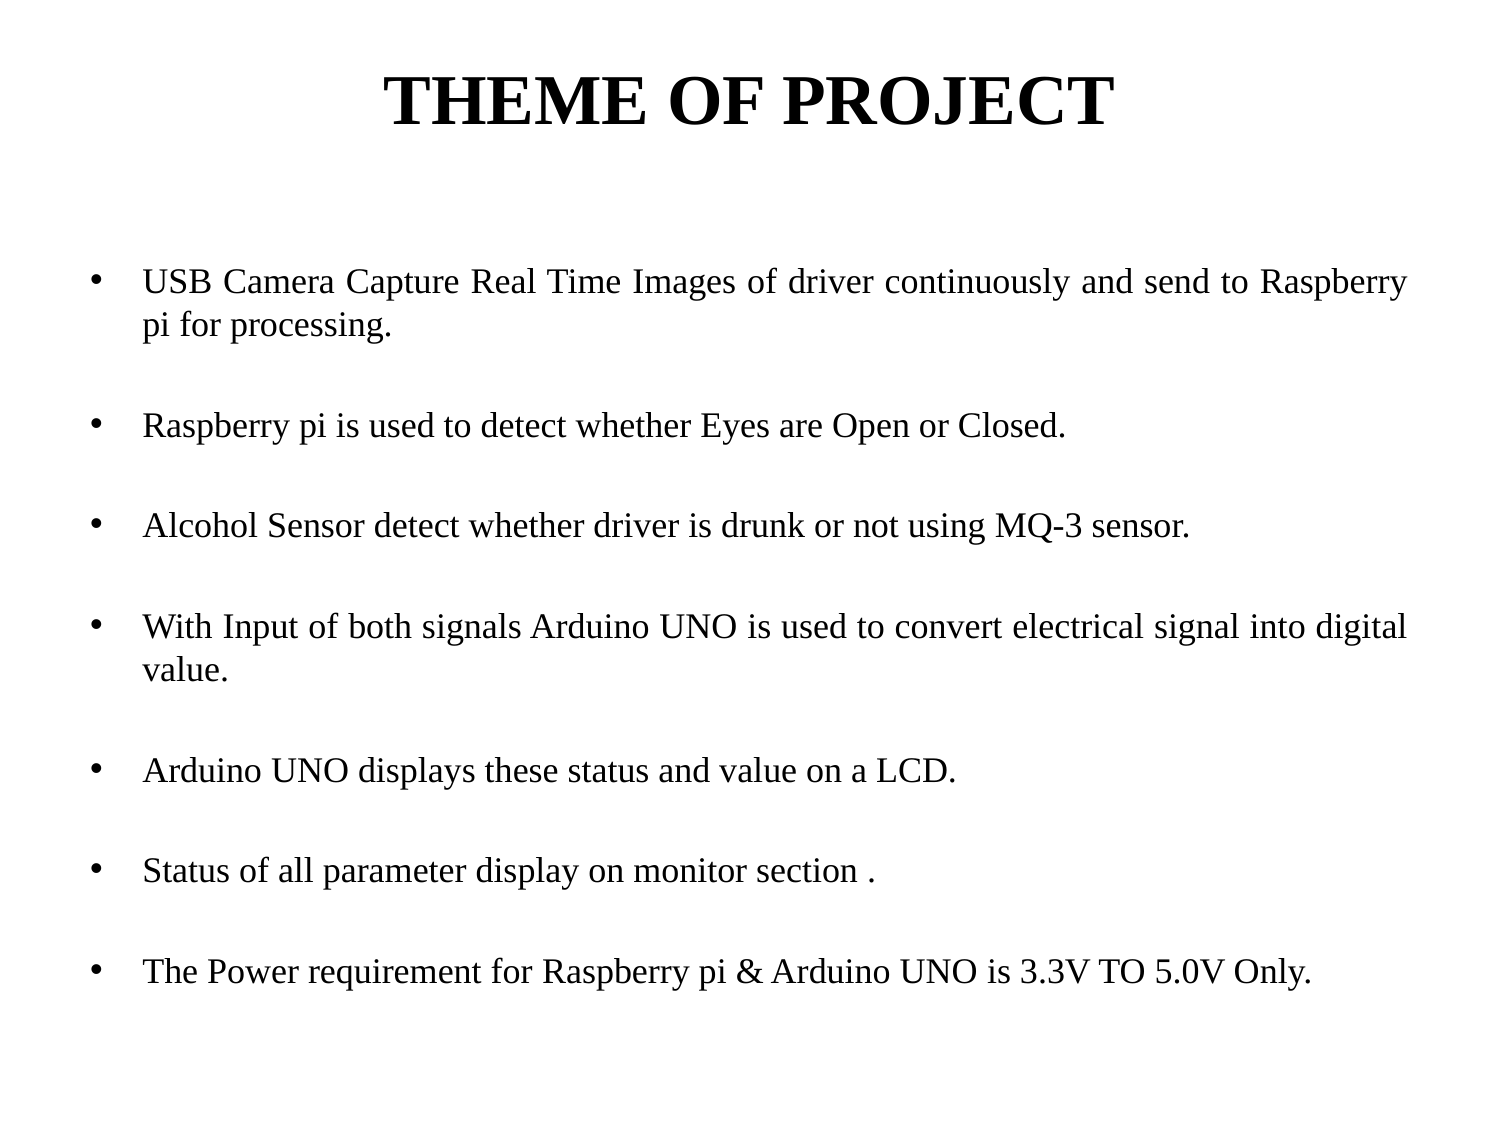

# THEME OF PROJECT

USB Camera Capture Real Time Images of driver continuously and send to Raspberry pi for processing.

Raspberry pi is used to detect whether Eyes are Open or Closed.

Alcohol Sensor detect whether driver is drunk or not using MQ-3 sensor.

With Input of both signals Arduino UNO is used to convert electrical signal into digital value.

Arduino UNO displays these status and value on a LCD.

Status of all parameter display on monitor section .

The Power requirement for Raspberry pi & Arduino UNO is 3.3V TO 5.0V Only.